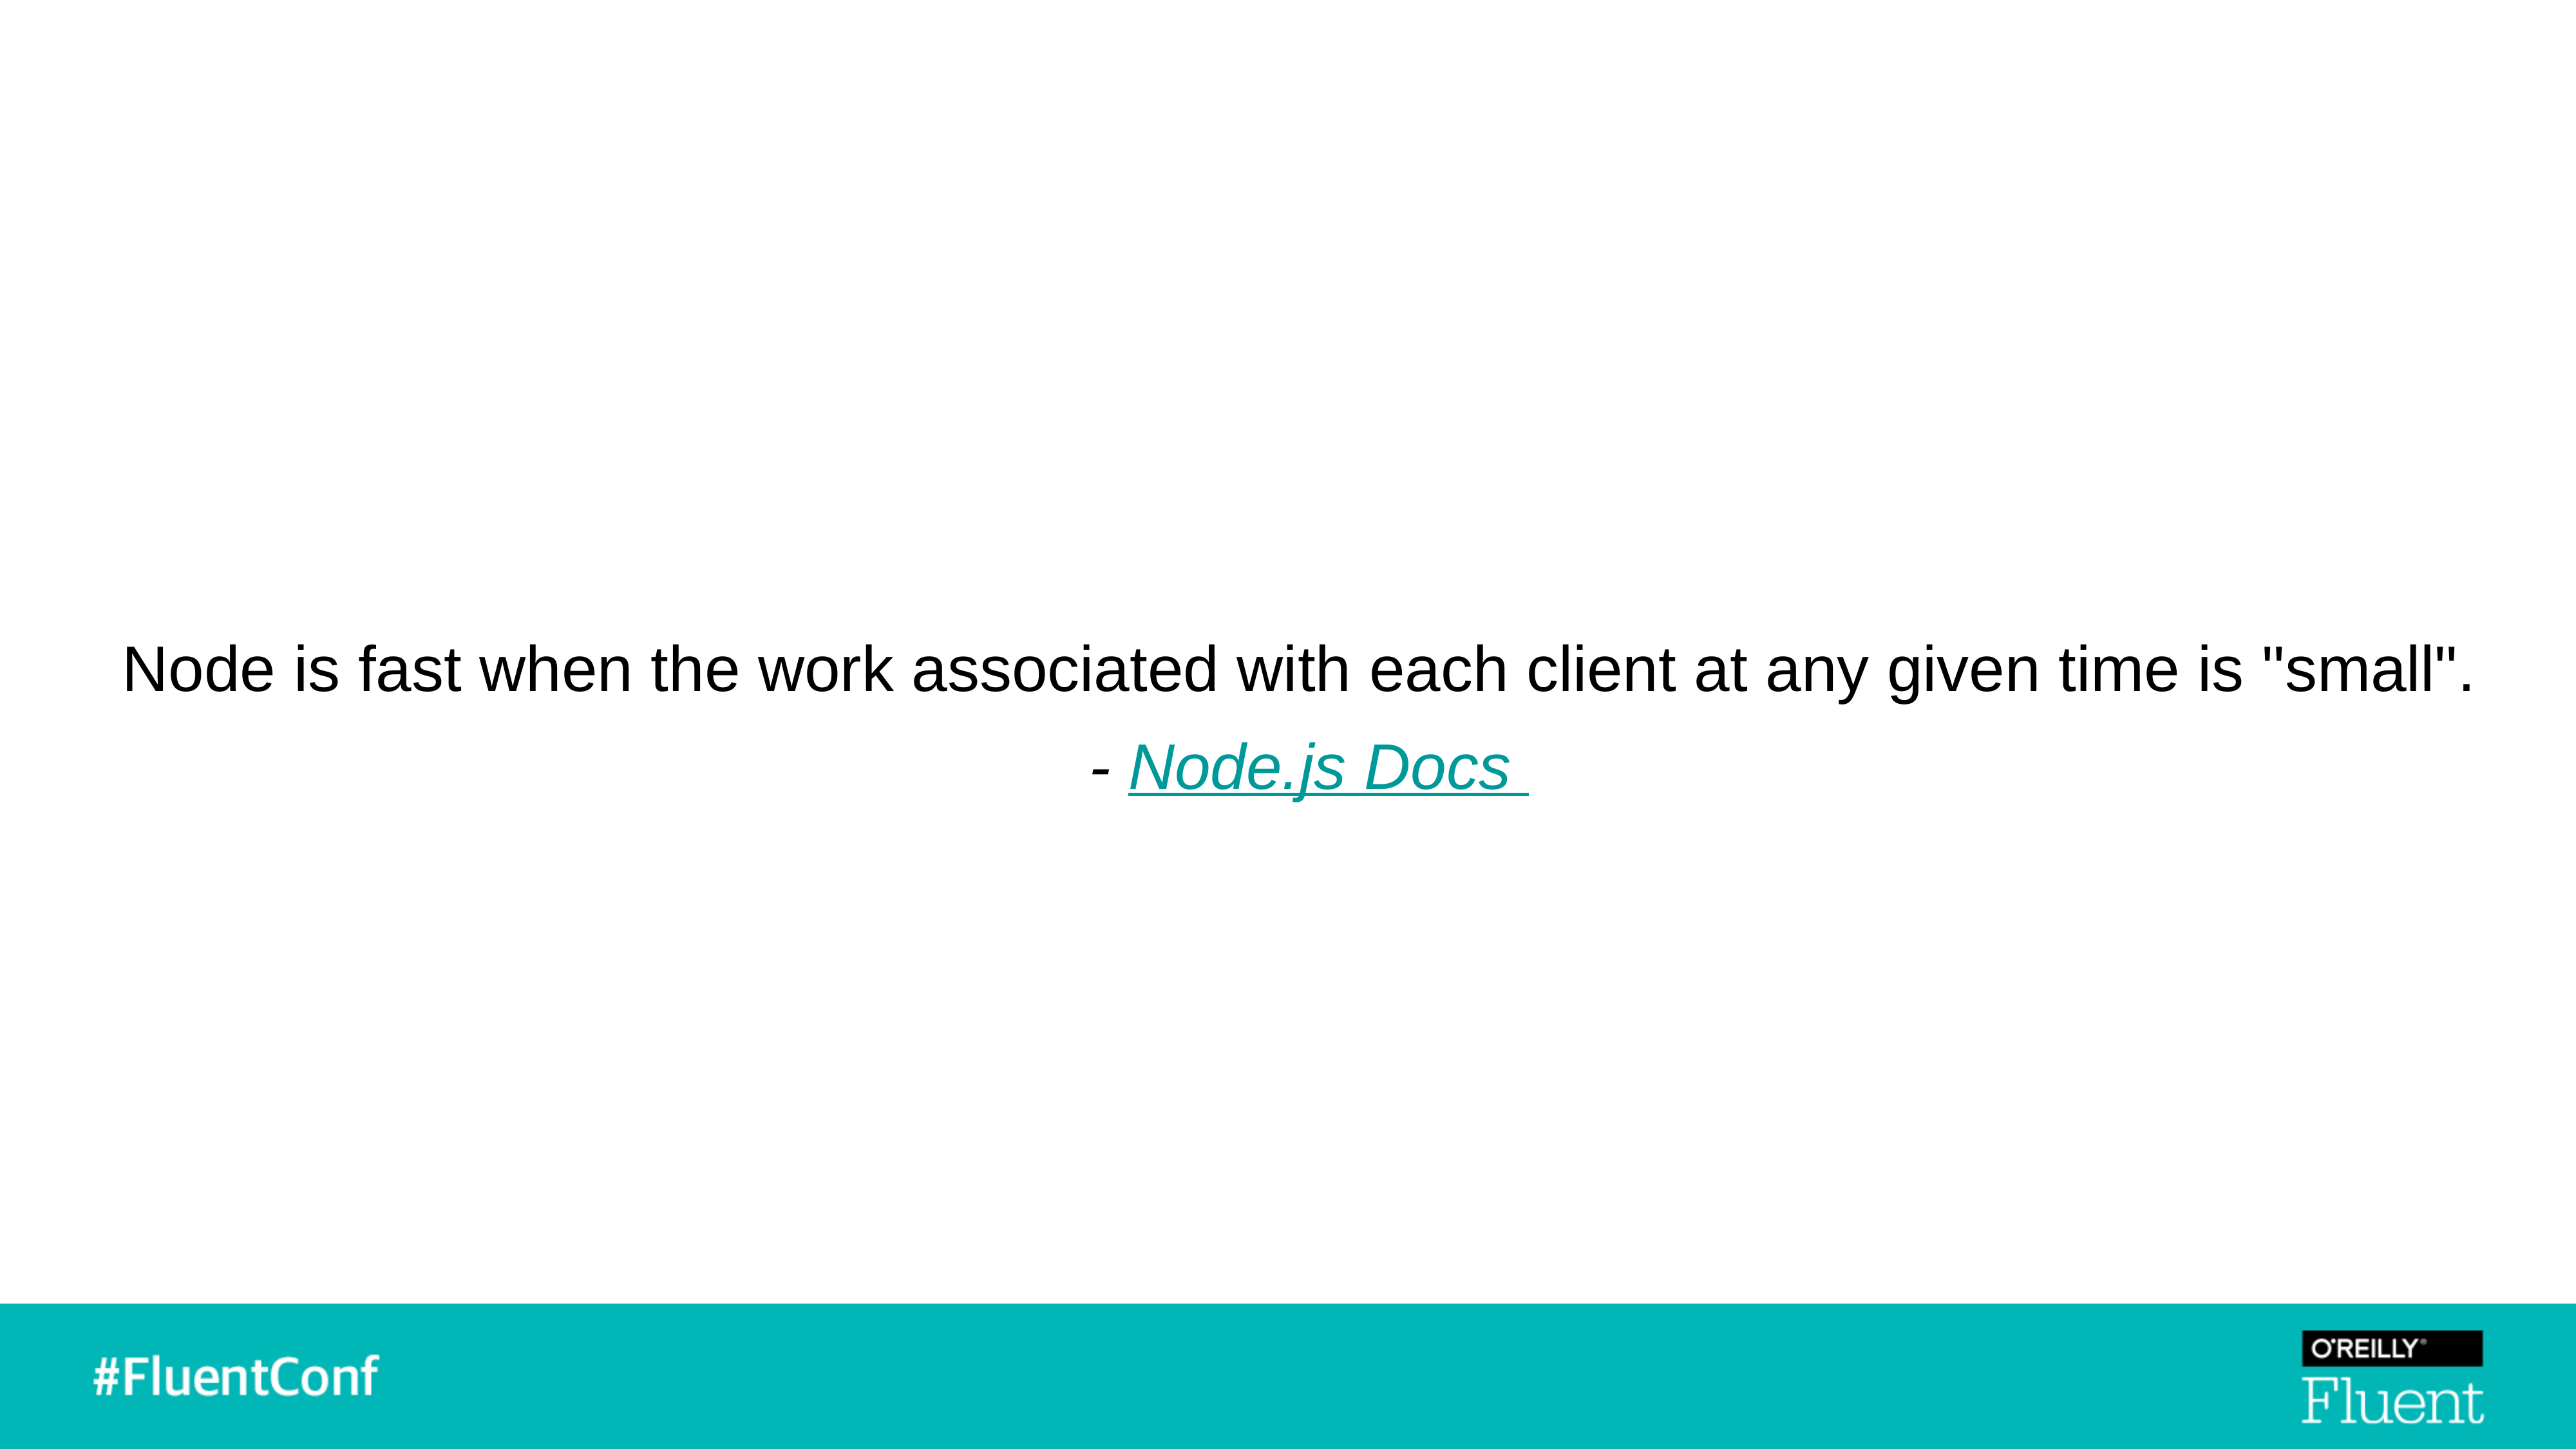

Node is fast when the work associated with each client at any given time is "small".
 - Node.js Docs